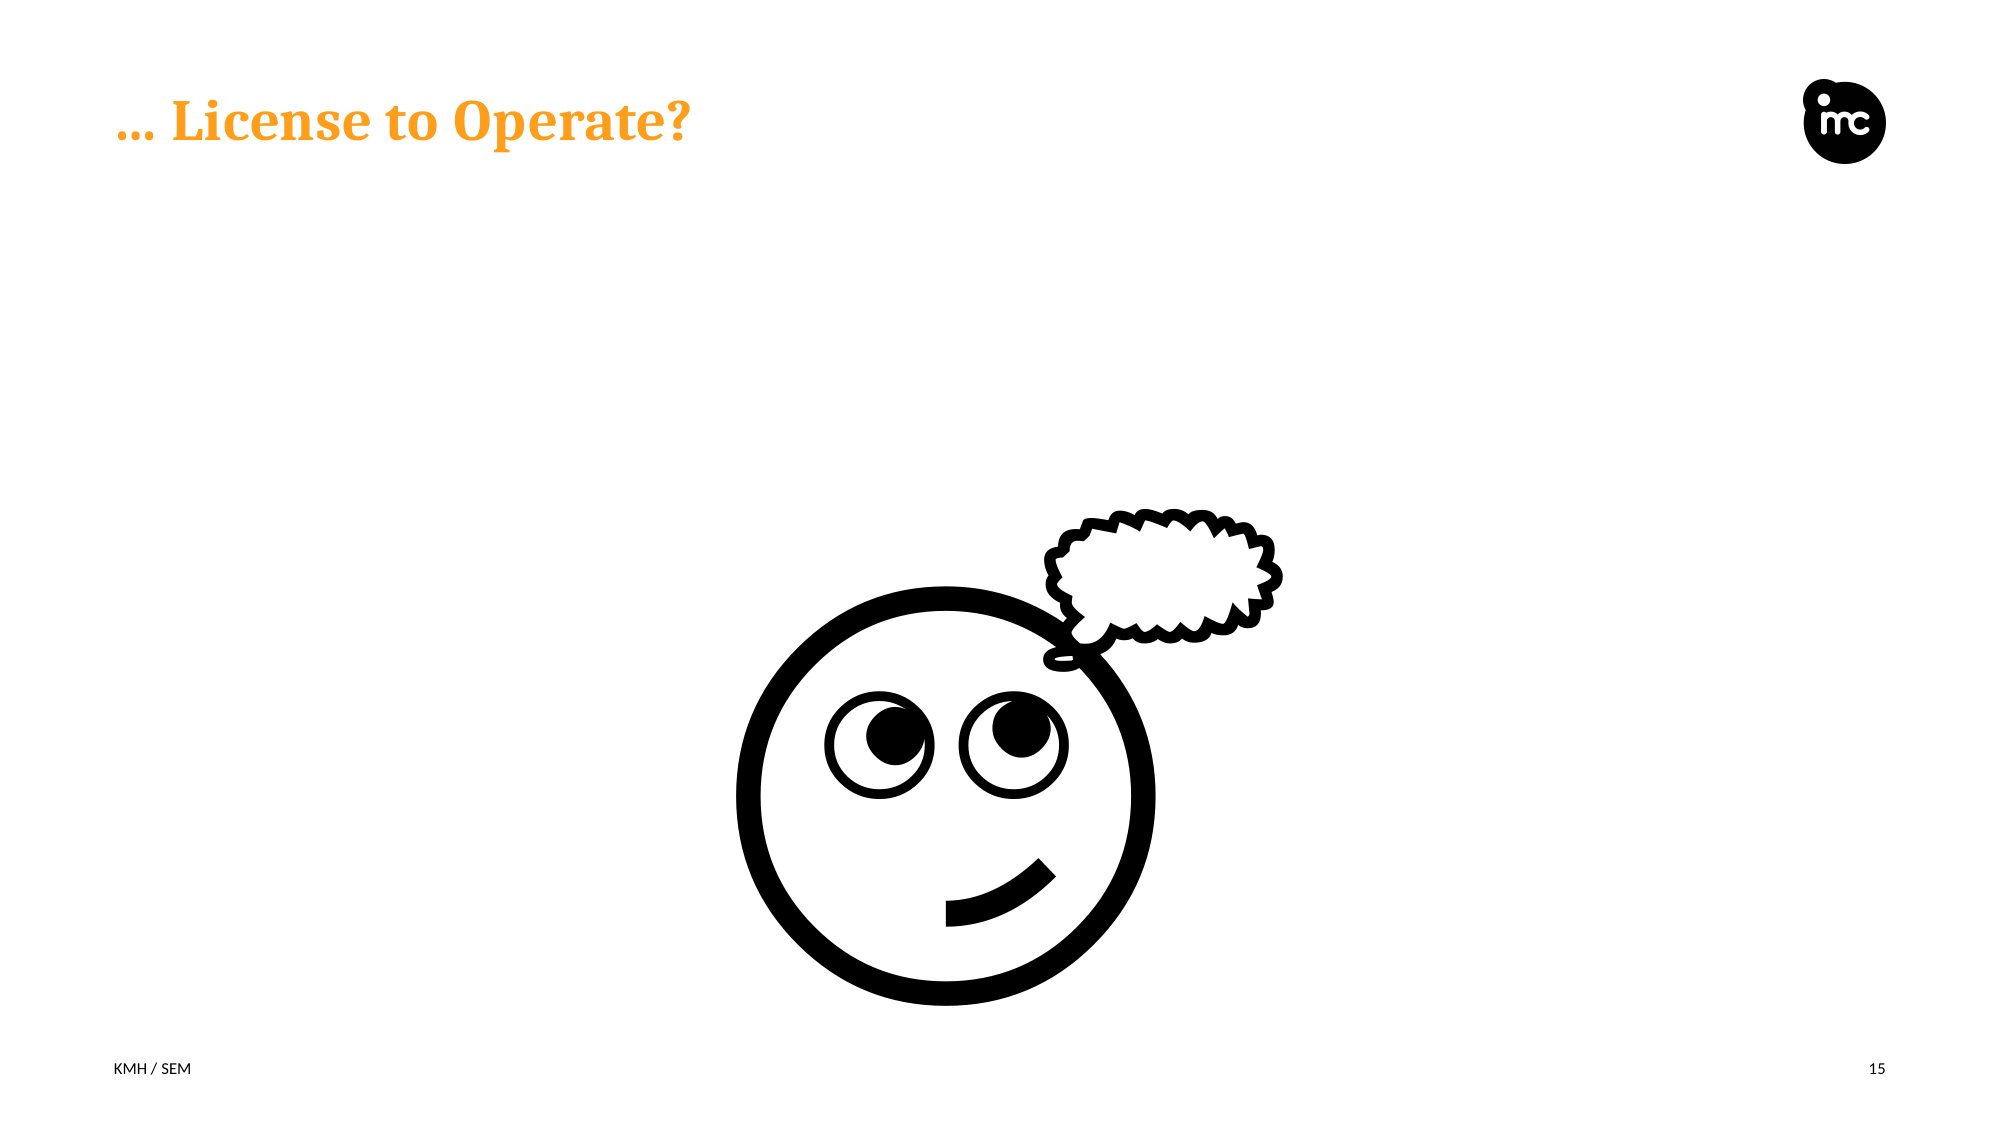

# … License to Operate?
🤔
KMH / SEM

15